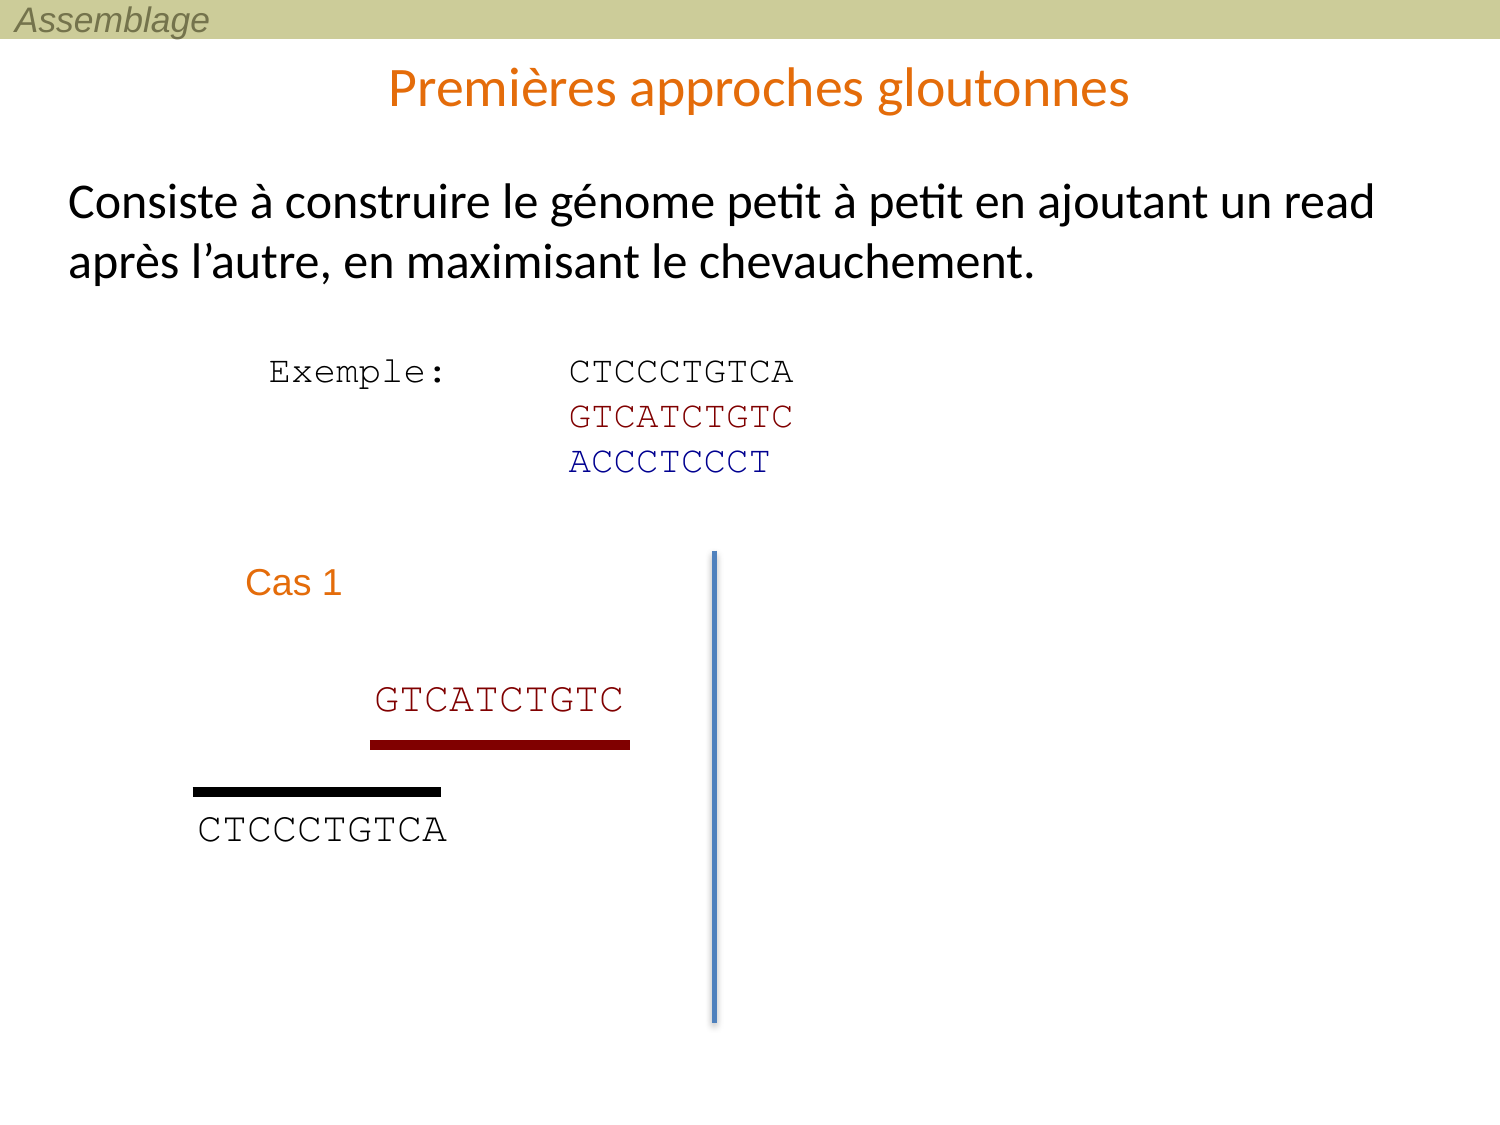

Assemblage
# Premières approches gloutonnes
Consiste à construire le génome petit à petit en ajoutant un read après l’autre, en maximisant le chevauchement.

Exemple:	CTCCCTGTCA
		GTCATCTGTC
		ACCCTCCCT
Cas 1
GTCATCTGTC
CTCCCTGTCA